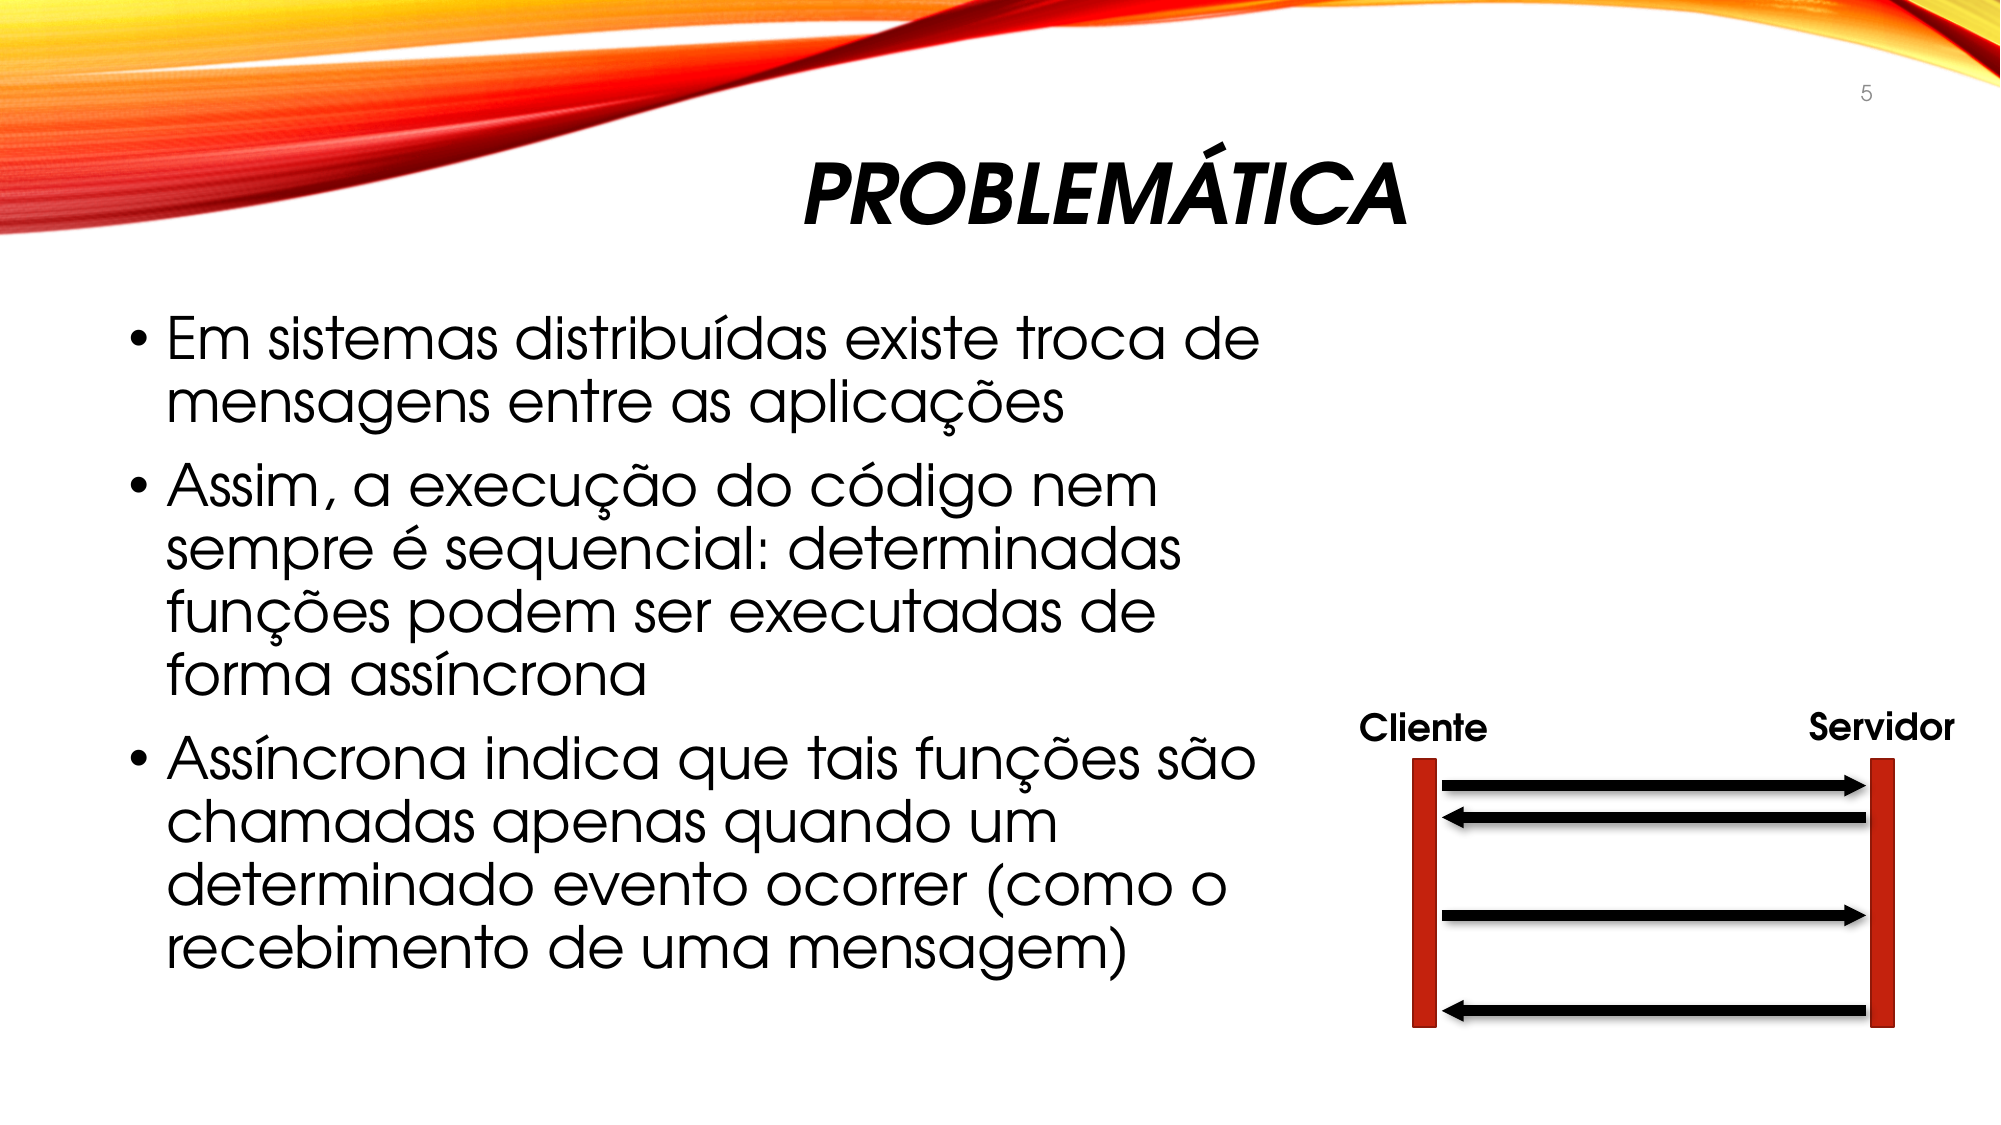

5
# PROBLEMÁTICA
Em sistemas distribuídas existe troca de mensagens entre as aplicações
Assim, a execução do código nem sempre é sequencial: determinadas funções podem ser executadas de forma assíncrona
Assíncrona indica que tais funções são chamadas apenas quando um determinado evento ocorrer (como o recebimento de uma mensagem)
Servidor
Cliente